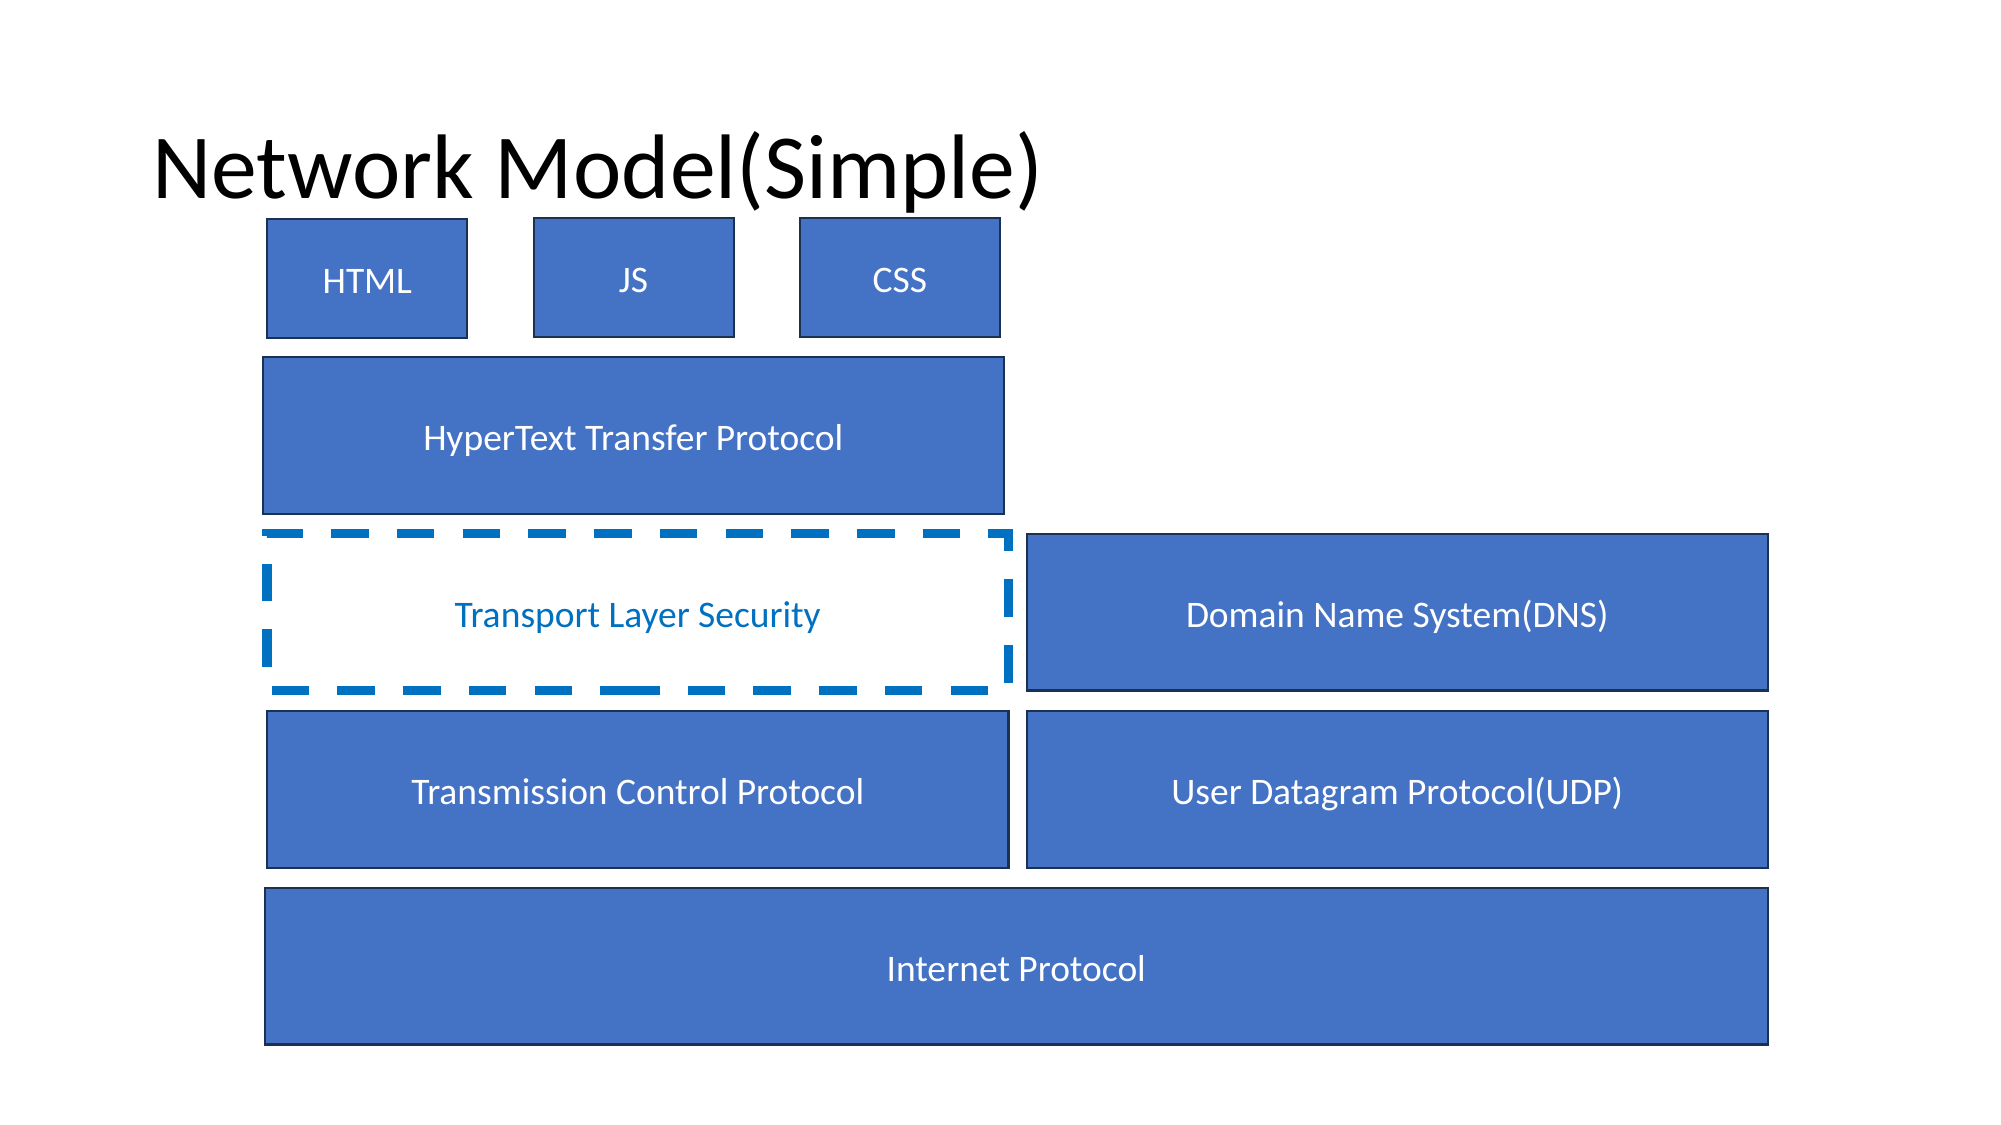

# Network Model(Simple)
JS
CSS
HTML
HyperText Transfer Protocol
Domain Name System(DNS)
Transport Layer Security
Transmission Control Protocol
User Datagram Protocol(UDP)
Internet Protocol